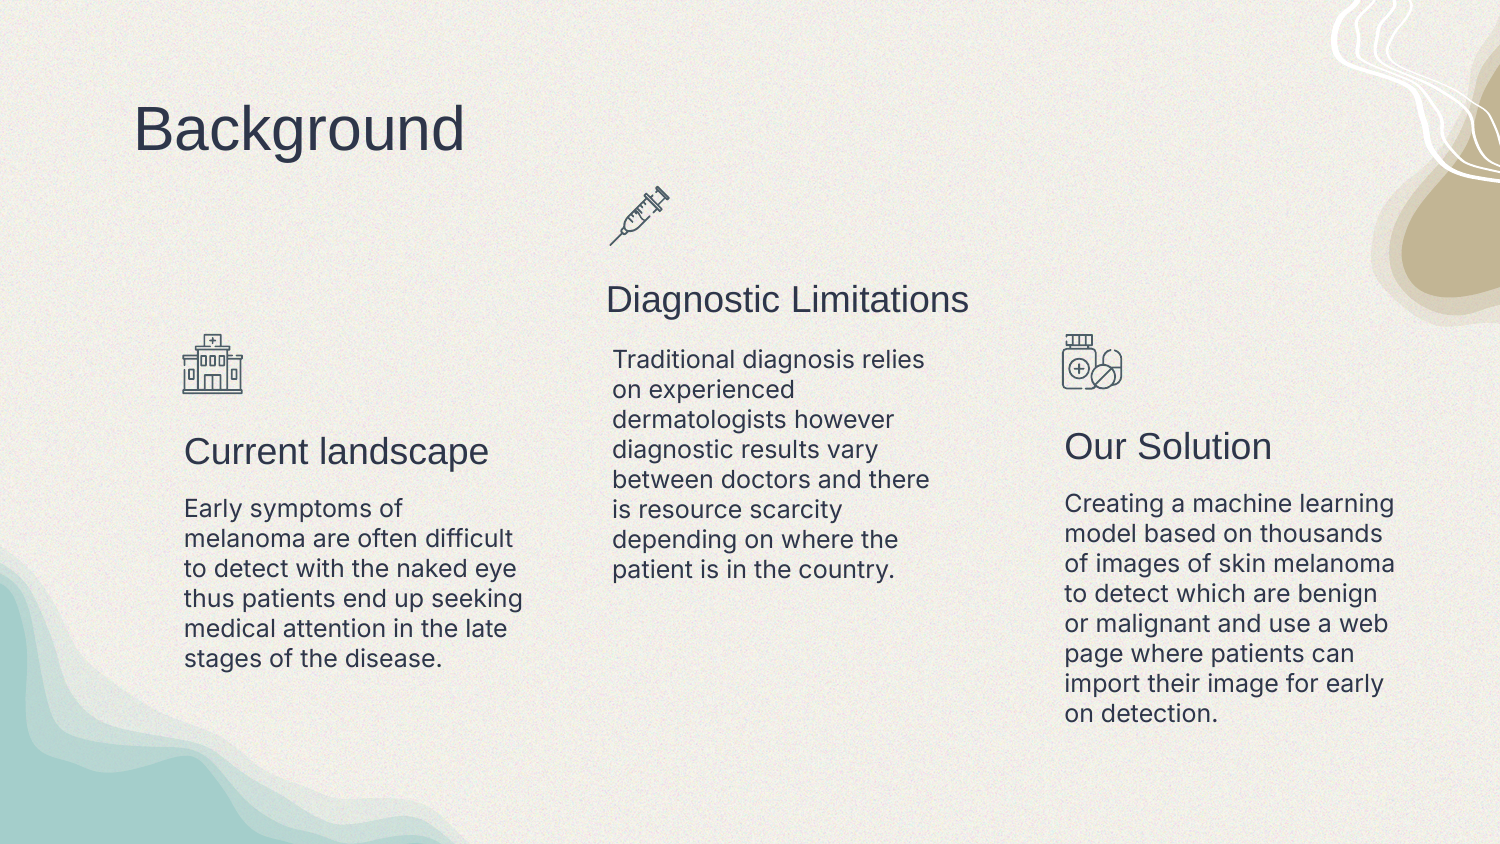

# Background

Diagnostic Limitations
Traditional diagnosis relies on experienced dermatologists however diagnostic results vary between doctors and there is resource scarcity depending on where the patient is in the country.

Our Solution
Current landscape
Creating a machine learning model based on thousands of images of skin melanoma to detect which are benign or malignant and use a web page where patients can import their image for early on detection.
Early symptoms of melanoma are often difficult to detect with the naked eye thus patients end up seeking medical attention in the late stages of the disease.